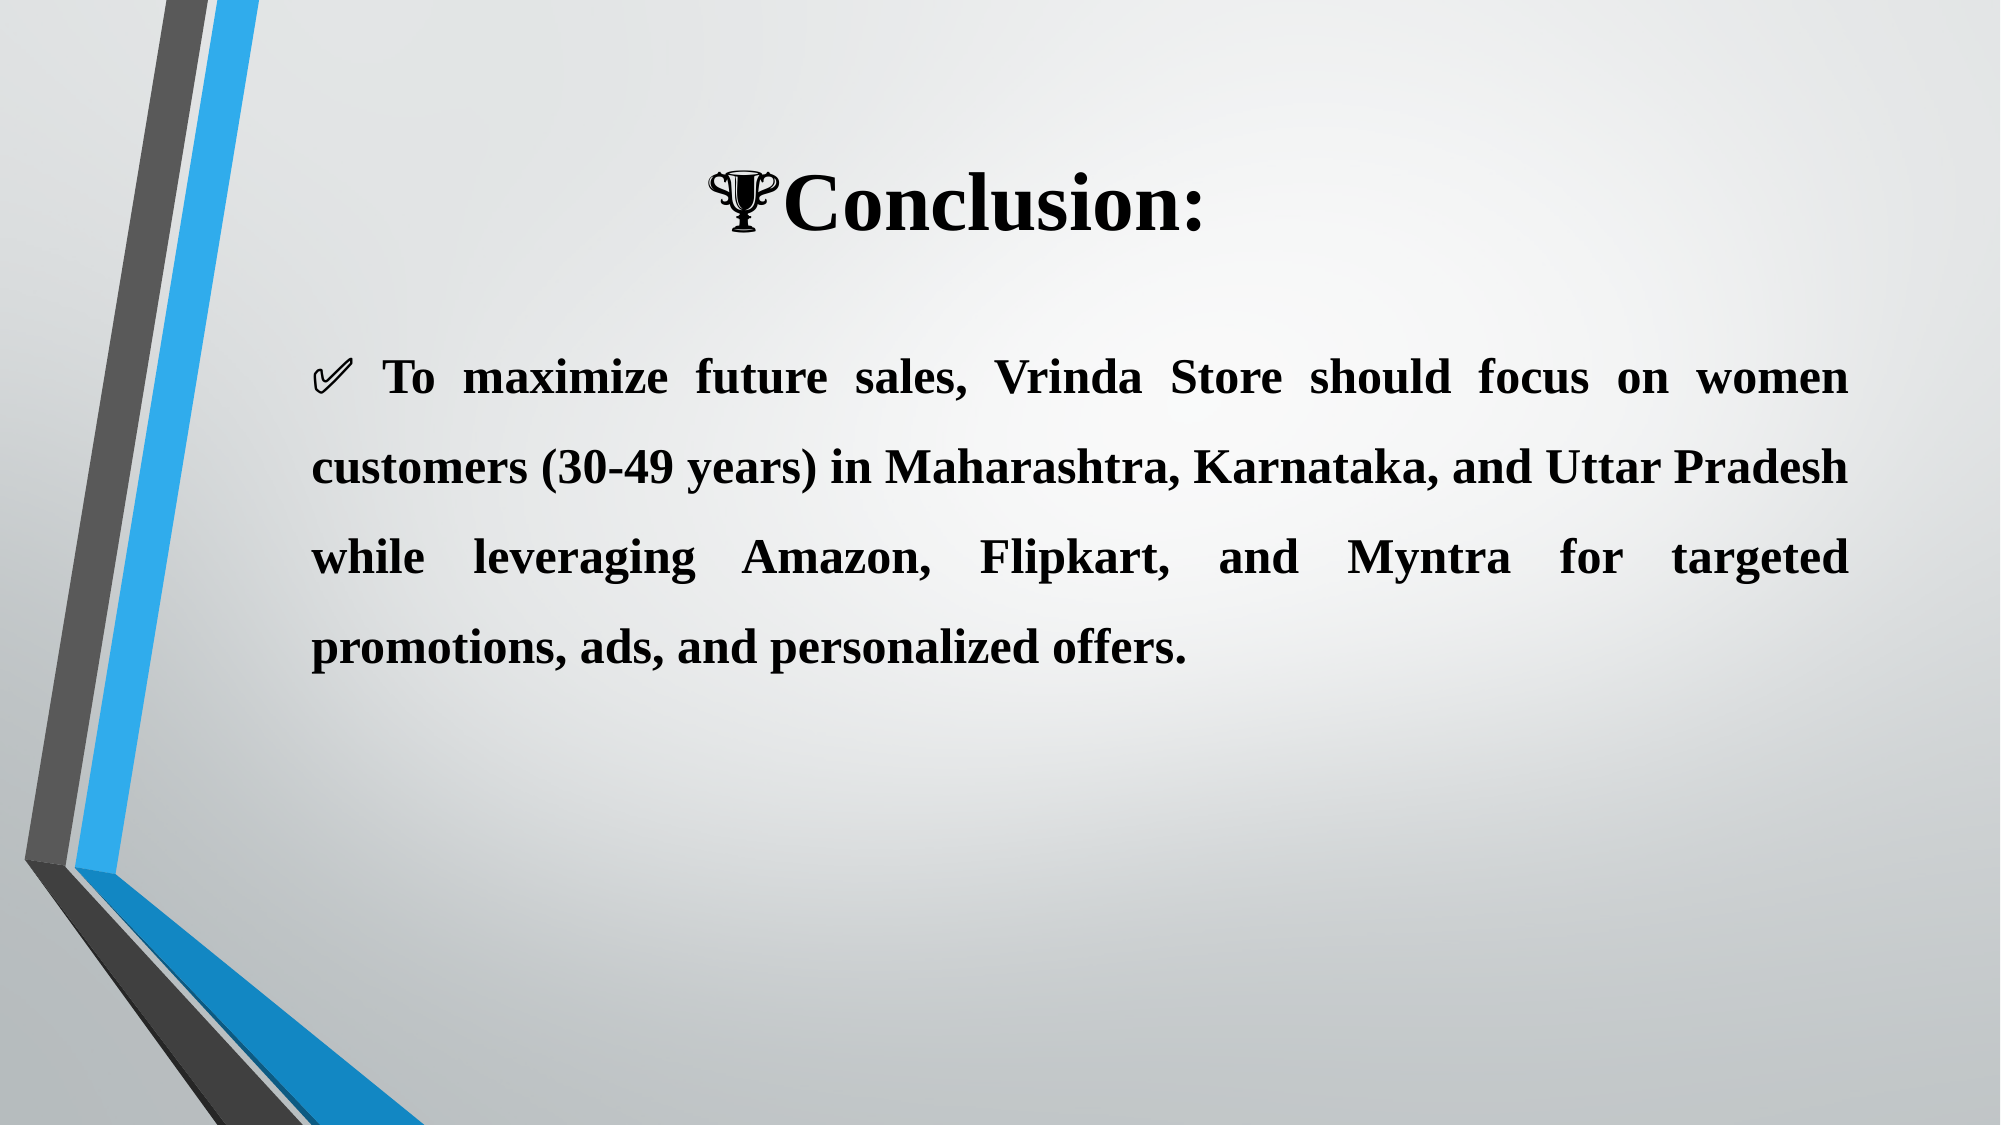

# 🏆Conclusion:
✅ To maximize future sales, Vrinda Store should focus on women customers (30-49 years) in Maharashtra, Karnataka, and Uttar Pradesh while leveraging Amazon, Flipkart, and Myntra for targeted promotions, ads, and personalized offers.